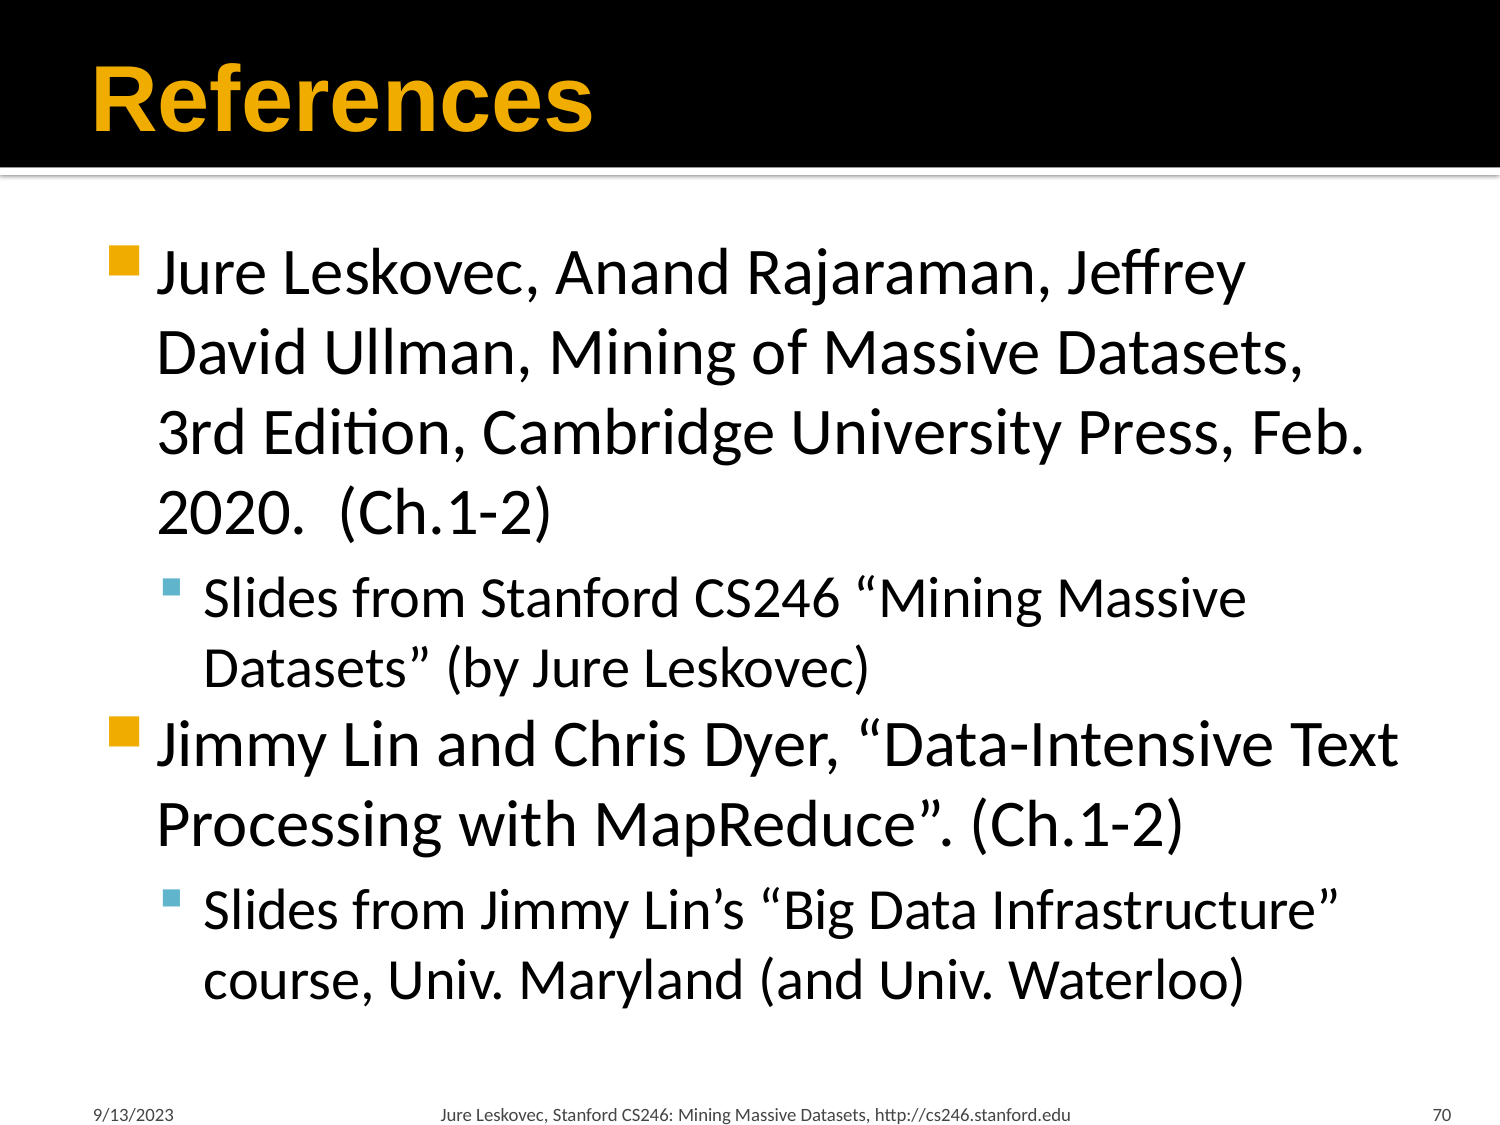

# References
Jure Leskovec, Anand Rajaraman, Jeffrey David Ullman, Mining of Massive Datasets, 3rd Edition, Cambridge University Press, Feb. 2020.  (Ch.1-2)
Slides from Stanford CS246 “Mining Massive Datasets” (by Jure Leskovec)
Jimmy Lin and Chris Dyer, “Data-Intensive Text Processing with MapReduce”. (Ch.1-2)
Slides from Jimmy Lin’s “Big Data Infrastructure” course, Univ. Maryland (and Univ. Waterloo)

9/13/2023
Jure Leskovec, Stanford CS246: Mining Massive Datasets, http://cs246.stanford.edu
70